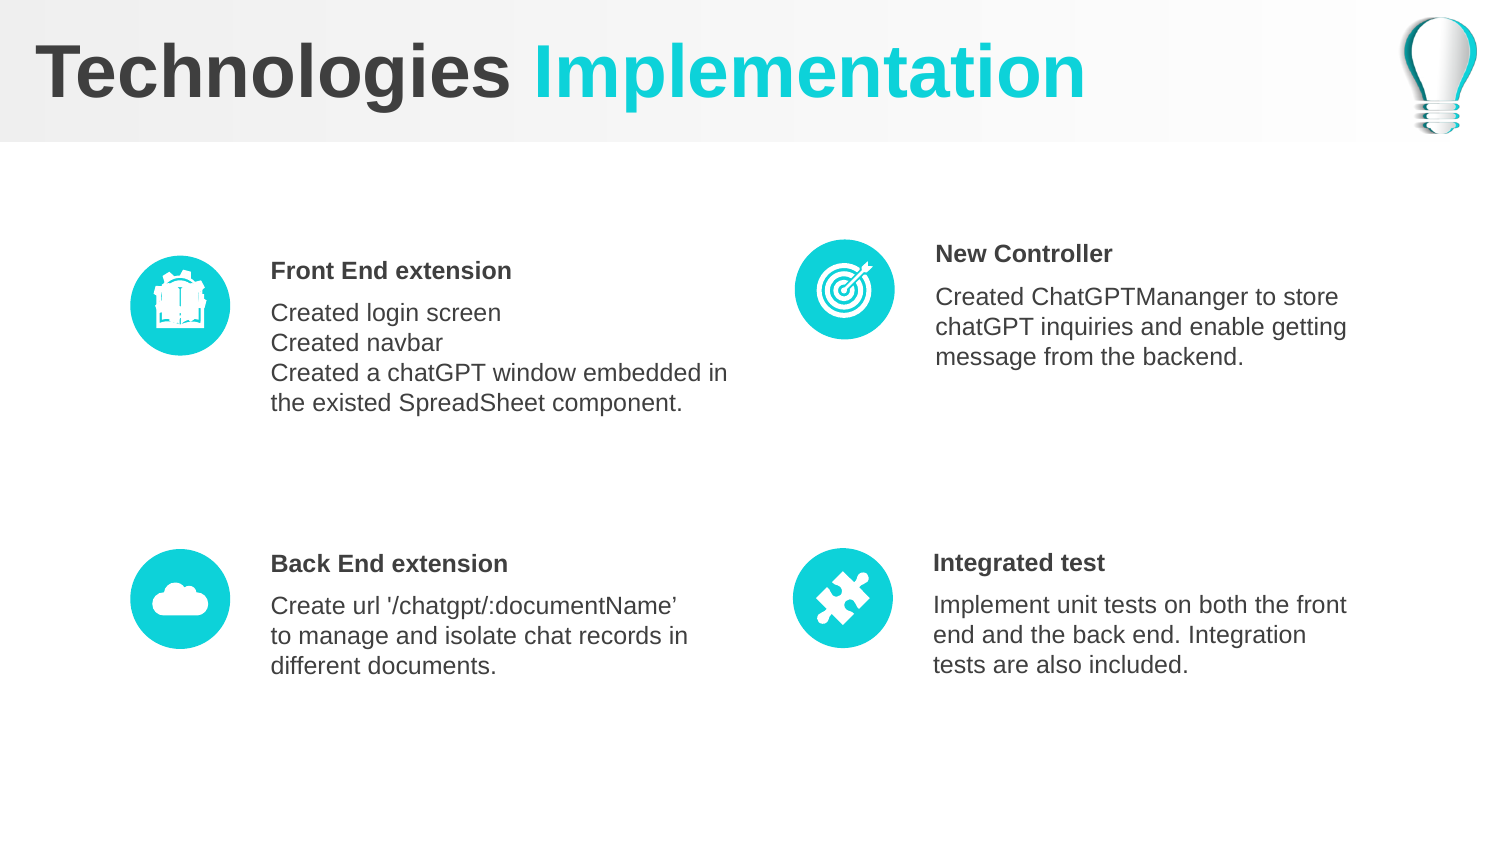

# Technologies Implementation
New Controller
Created ChatGPTMananger to store chatGPT inquiries and enable getting message from the backend.

Front End extension
Created login screen
Created navbar
Created a chatGPT window embedded in the existed SpreadSheet component.

Integrated test
Implement unit tests on both the front end and the back end. Integration tests are also included.
Back End extension
Create url '/chatgpt/:documentName’ to manage and isolate chat records in different documents.